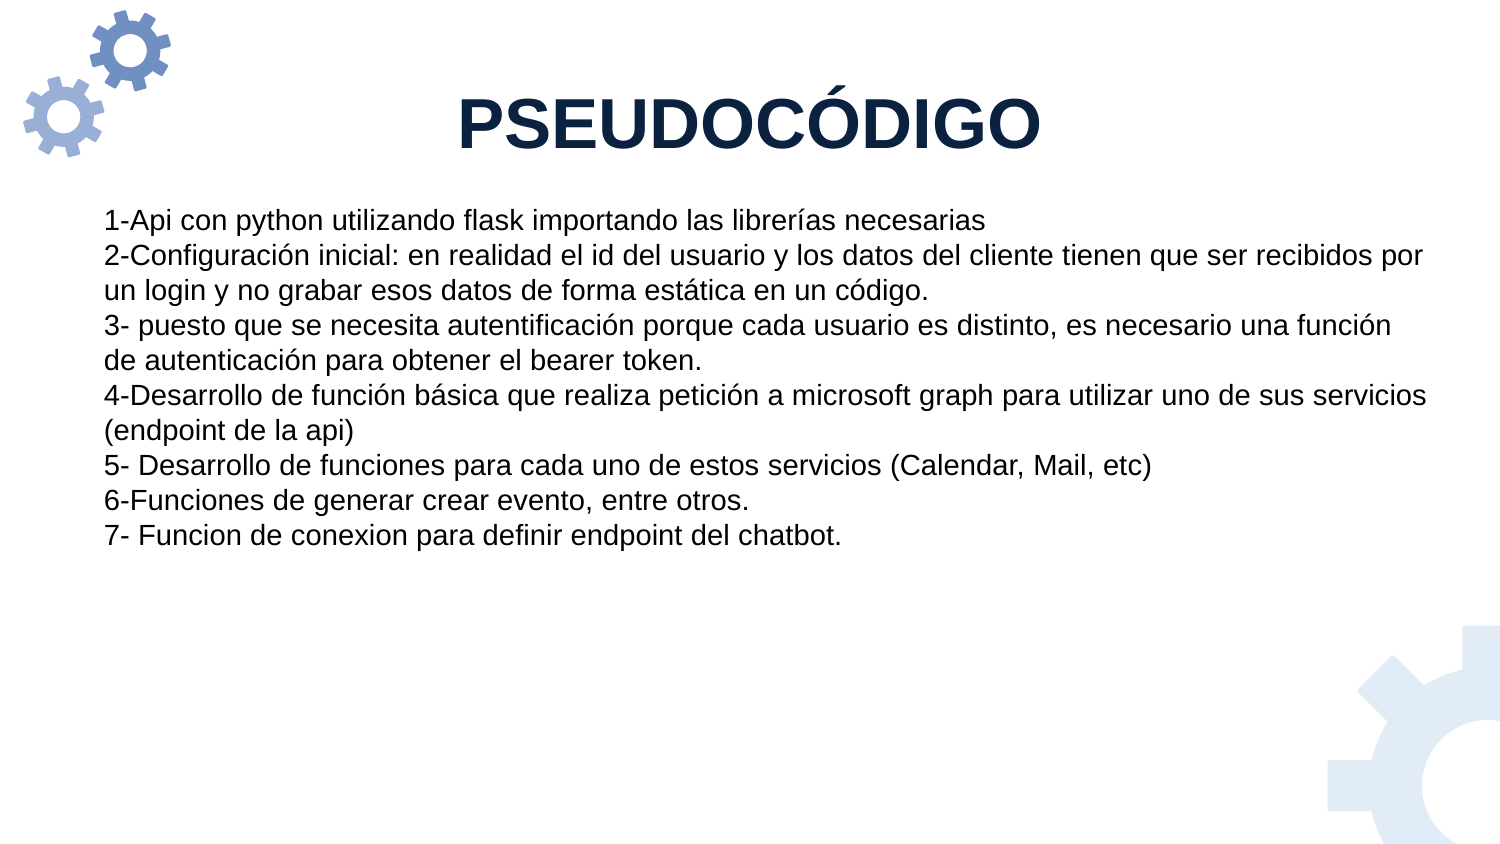

# PSEUDOCÓDIGO
1-Api con python utilizando flask importando las librerías necesarias
2-Configuración inicial: en realidad el id del usuario y los datos del cliente tienen que ser recibidos por un login y no grabar esos datos de forma estática en un código.
3- puesto que se necesita autentificación porque cada usuario es distinto, es necesario una función de autenticación para obtener el bearer token.
4-Desarrollo de función básica que realiza petición a microsoft graph para utilizar uno de sus servicios (endpoint de la api)
5- Desarrollo de funciones para cada uno de estos servicios (Calendar, Mail, etc)
6-Funciones de generar crear evento, entre otros.
7- Funcion de conexion para definir endpoint del chatbot.